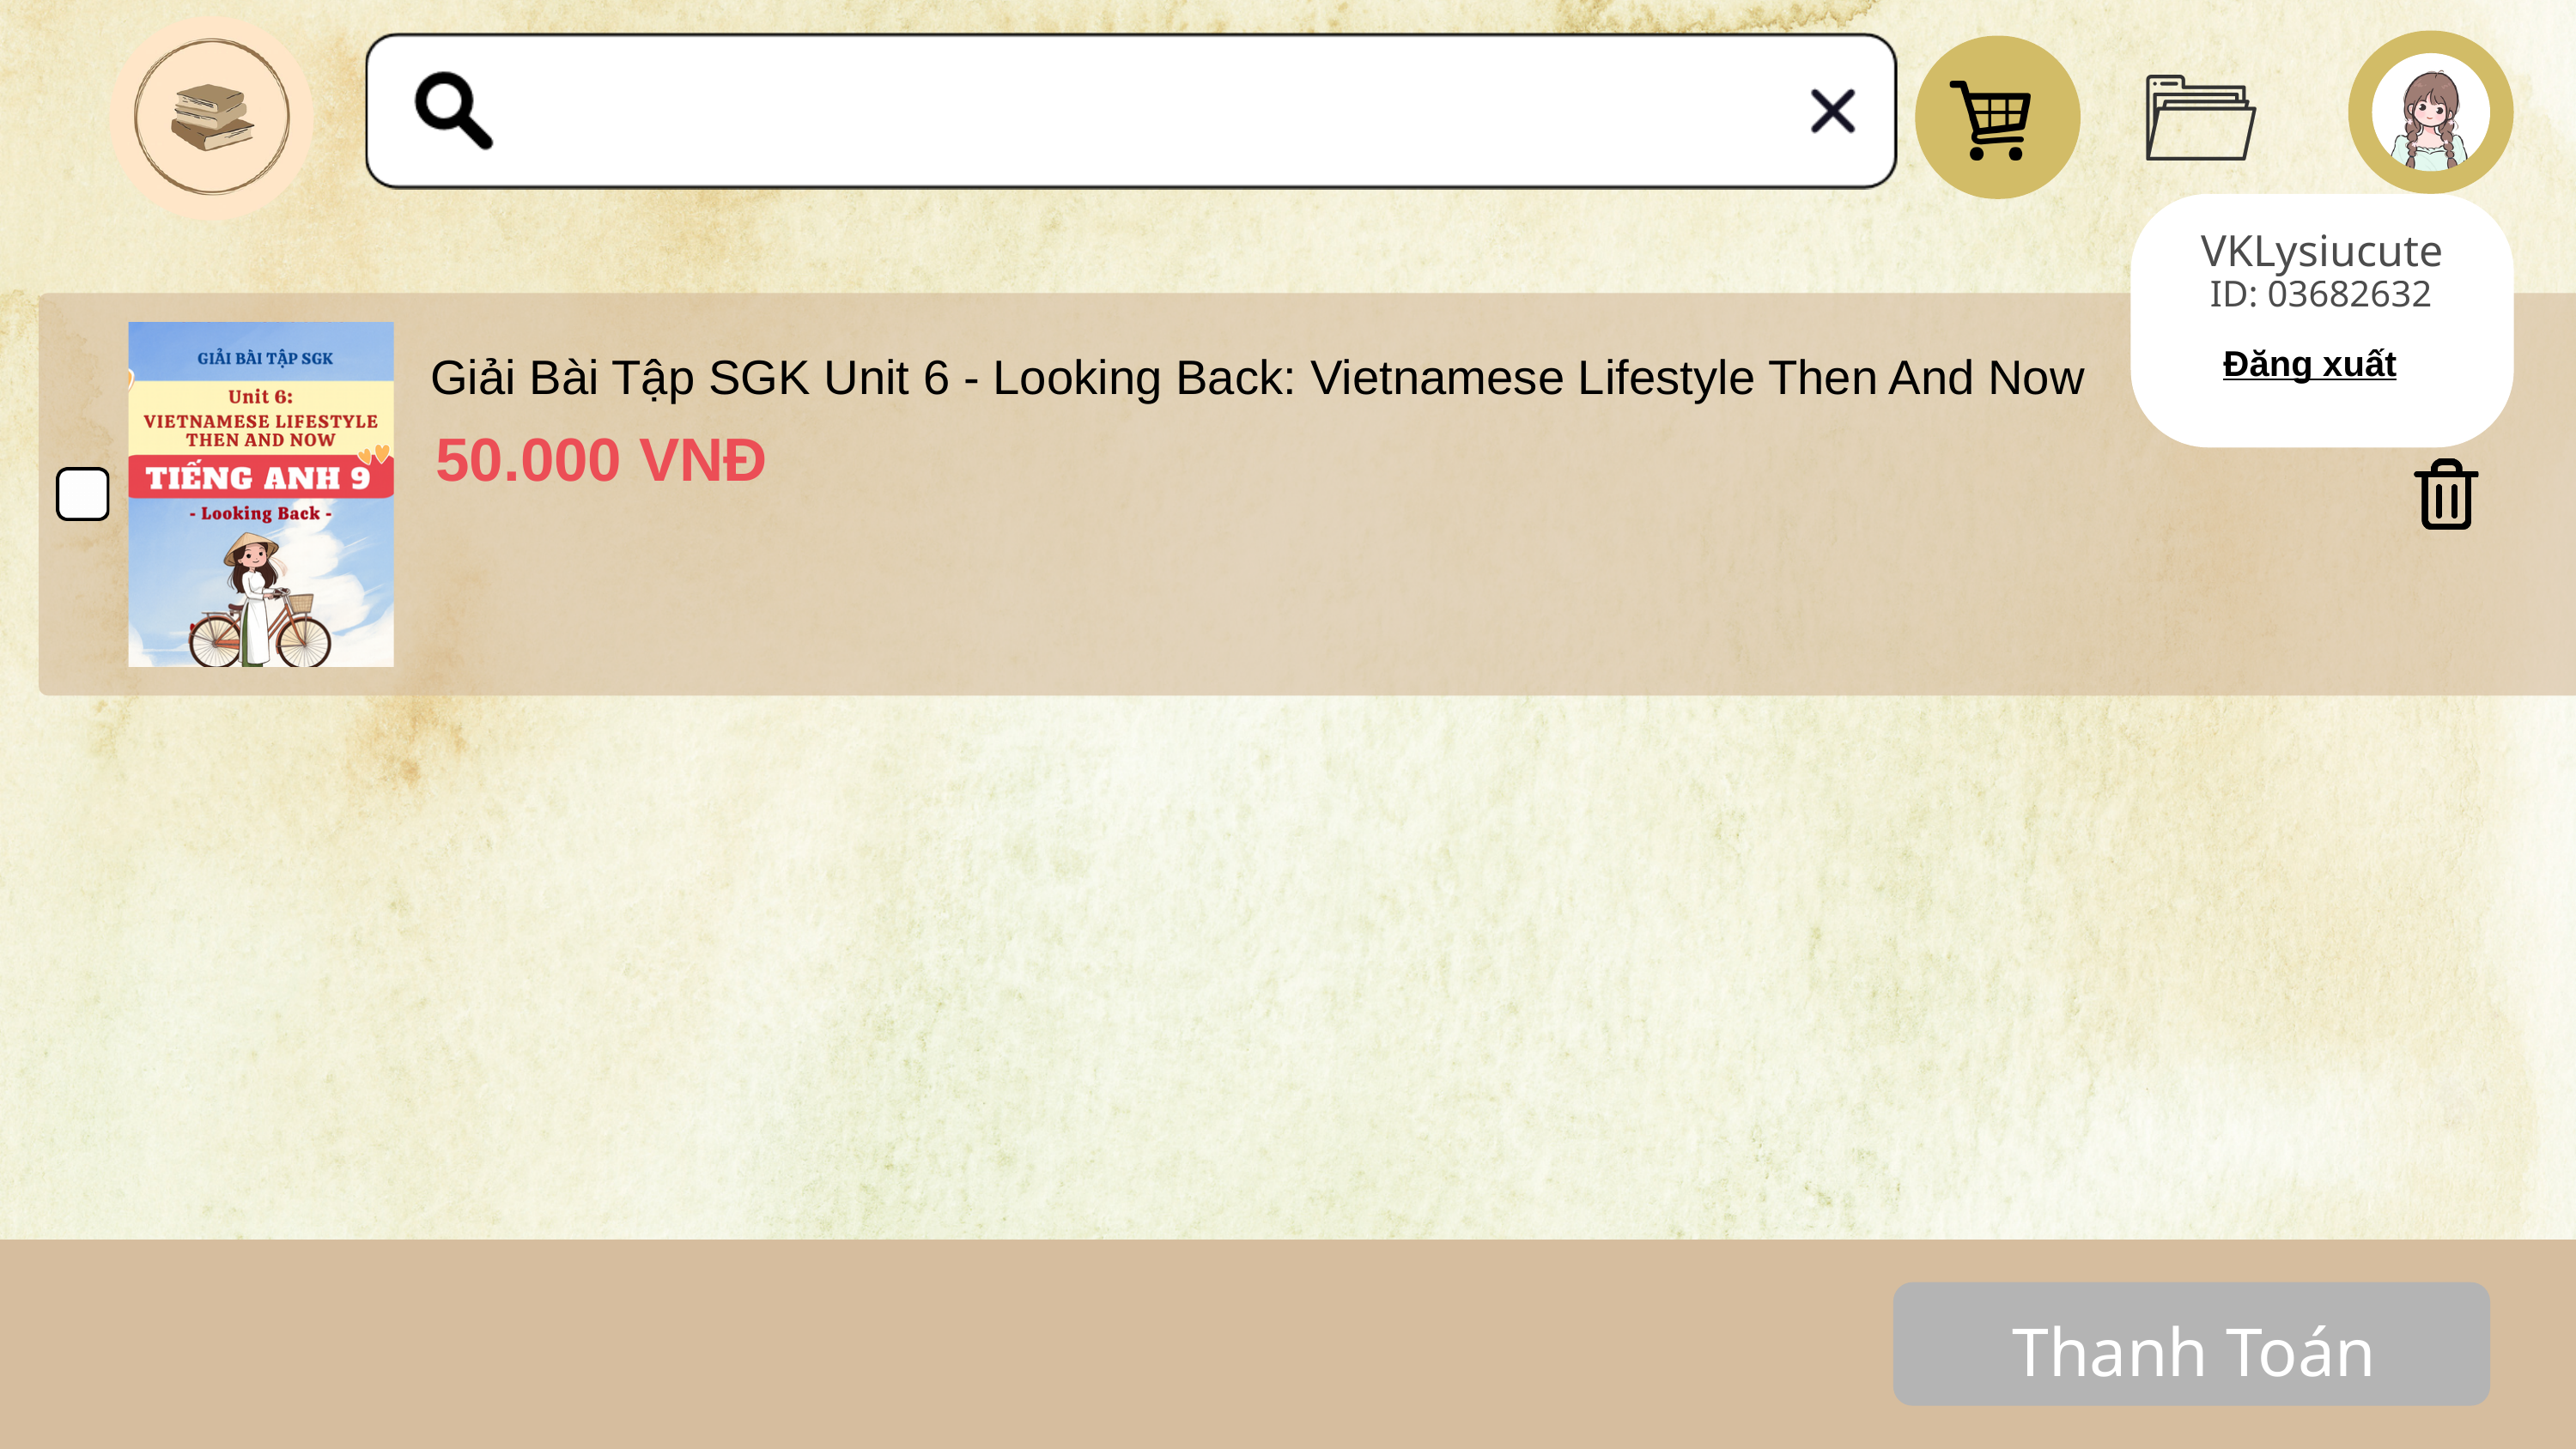

VKLysiucute
ID: 03682632

Đăng xuất
Giải Bài Tập SGK Unit 6 - Looking Back: Vietnamese Lifestyle Then And Now
50.000 VNĐ

Thanh Toán